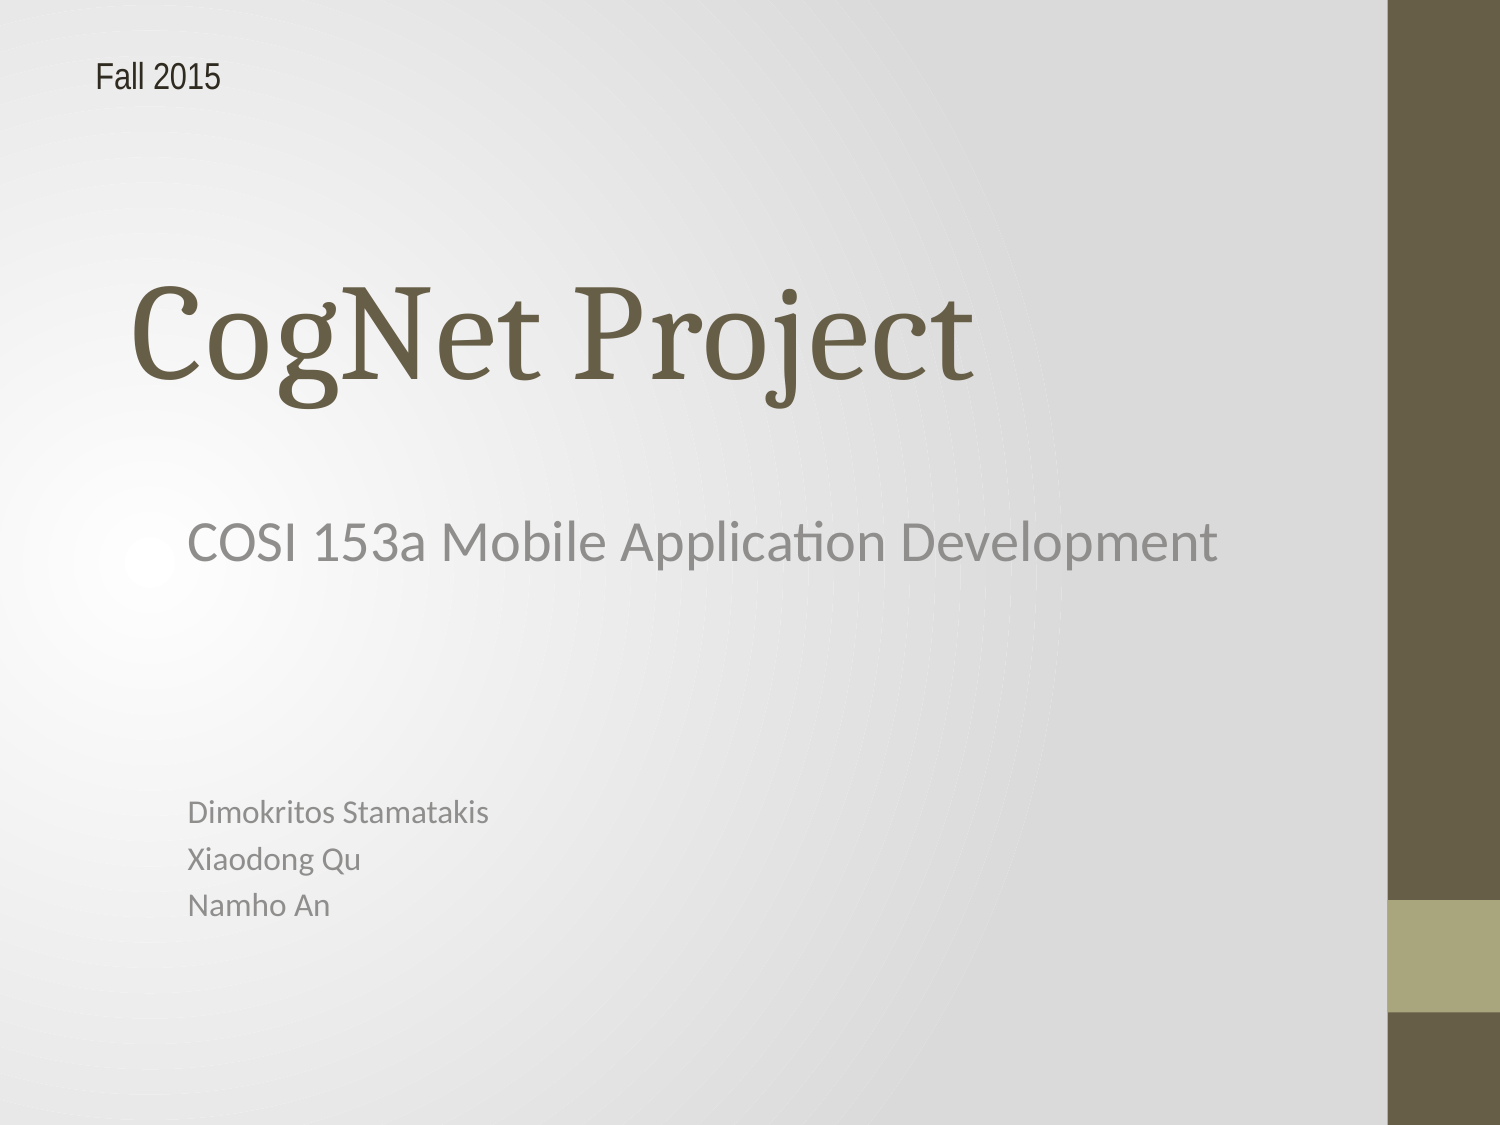

Fall 2015
# CogNet Project

COSI 153a Mobile Application Development

Dimokritos Stamatakis
Xiaodong Qu
Namho An